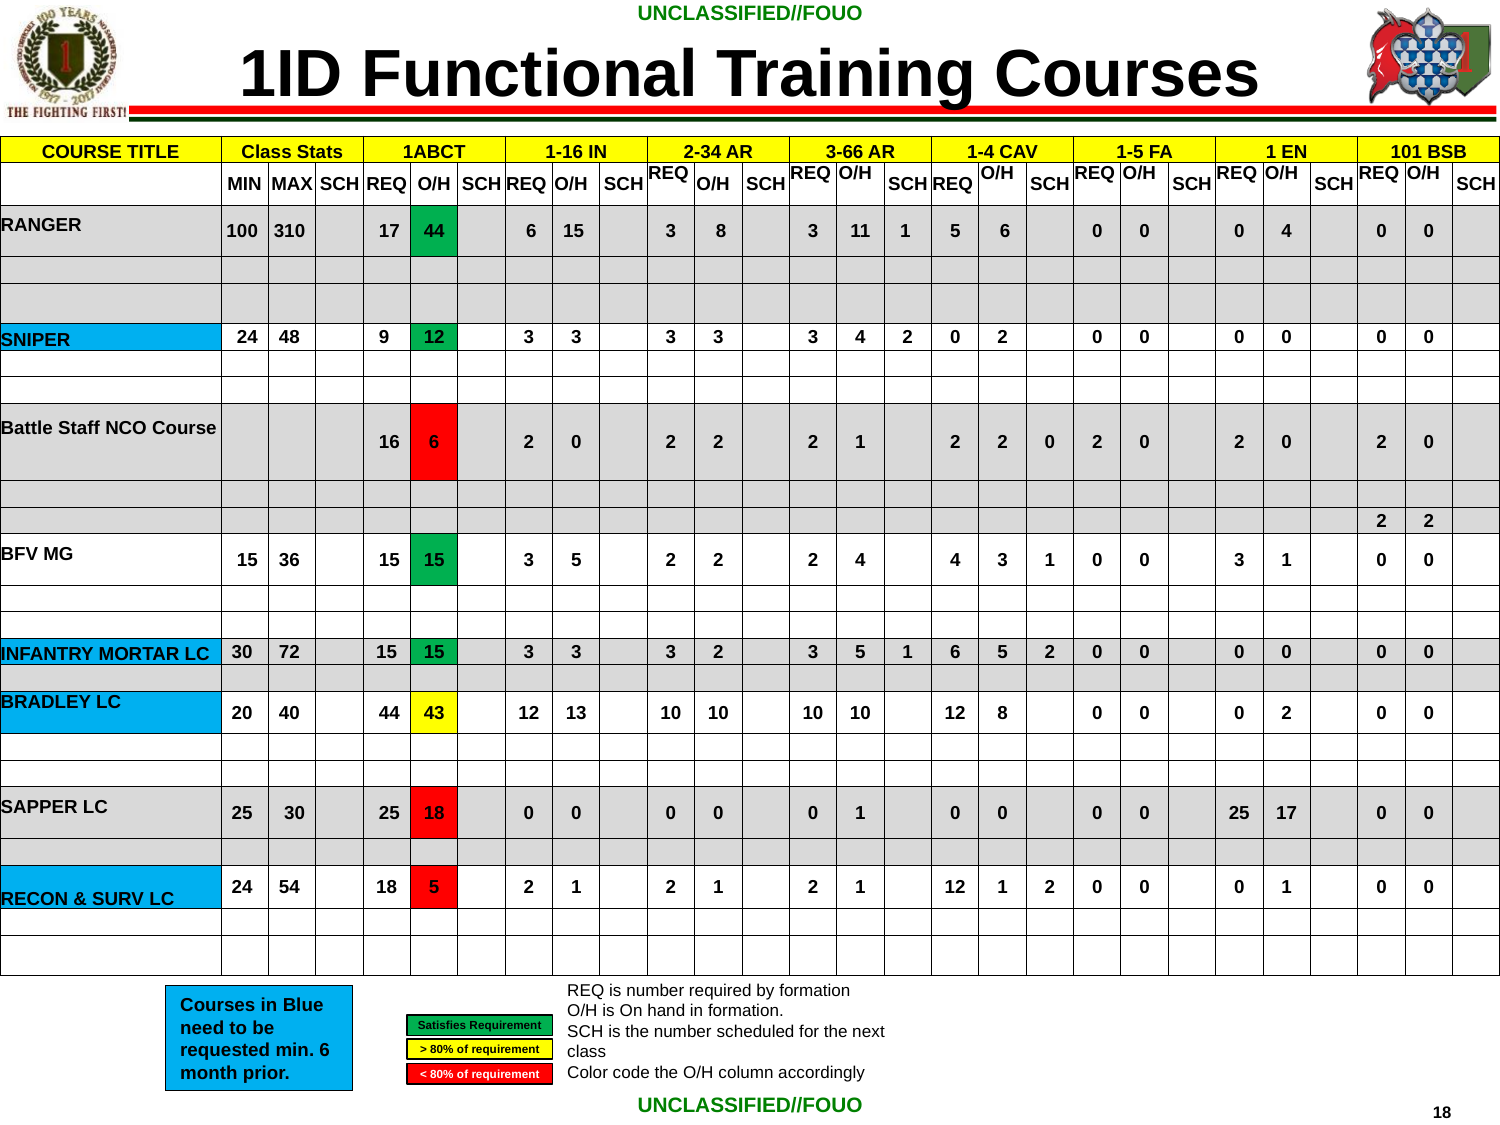

1ID Functional Training Courses
| COURSE TITLE | Class Stats |  |  | 1ABCT |  |  | 1-16 IN |  |  | 2-34 AR |  |  | 3-66 AR |  |  | 1-4 CAV |  |  | 1-5 FA |  |  | 1 EN |  |  | 101 BSB |  |  |
| --- | --- | --- | --- | --- | --- | --- | --- | --- | --- | --- | --- | --- | --- | --- | --- | --- | --- | --- | --- | --- | --- | --- | --- | --- | --- | --- | --- |
|  | MIN | MAX | SCH | REQ | O/H | SCH | REQ | O/H | SCH | REQ | O/H | SCH | REQ | O/H | SCH | REQ | O/H | SCH | REQ | O/H | SCH | REQ | O/H | SCH | REQ | O/H | SCH |
| RANGER | 100 | 310 |  | 17 | 44 |  | 6 | 15 |  | 3 | 8 |  | 3 | 11 | 1 | 5 | 6 |  | 0 | 0 |  | 0 | 4 |  | 0 | 0 |  |
|  |  |  |  |  |  |  |  |  |  |  |  |  |  |  |  |  |  |  |  |  |  |  |  |  |  |  |  |
|  |  |  |  |  |  |  |  |  |  |  |  |  |  |  |  |  |  |  |  |  |  |  |  |  |  |  |  |
| SNIPER | 24 | 48 |  | 9 | 12 |  | 3 | 3 |  | 3 | 3 |  | 3 | 4 | 2 | 0 | 2 |  | 0 | 0 |  | 0 | 0 |  | 0 | 0 |  |
|  |  |  |  |  |  |  |  |  |  |  |  |  |  |  |  |  |  |  |  |  |  |  |  |  |  |  |  |
|  |  |  |  |  |  |  |  |  |  |  |  |  |  |  |  |  |  |  |  |  |  |  |  |  |  |  |  |
| Battle Staff NCO Course |  |  |  | 16 | 6 |  | 2 | 0 |  | 2 | 2 |  | 2 | 1 |  | 2 | 2 | 0 | 2 | 0 |  | 2 | 0 |  | 2 | 0 |  |
|  |  |  |  |  |  |  |  |  |  |  |  |  |  |  |  |  |  |  |  |  |  |  |  |  |  |  |  |
|  |  |  |  |  |  |  |  |  |  |  |  |  |  |  |  |  |  |  |  |  |  |  |  |  | 2 | 2 |  |
| BFV MG | 15 | 36 |  | 15 | 15 |  | 3 | 5 |  | 2 | 2 |  | 2 | 4 |  | 4 | 3 | 1 | 0 | 0 |  | 3 | 1 |  | 0 | 0 |  |
|  |  |  |  |  |  |  |  |  |  |  |  |  |  |  |  |  |  |  |  |  |  |  |  |  |  |  |  |
|  |  |  |  |  |  |  |  |  |  |  |  |  |  |  |  |  |  |  |  |  |  |  |  |  |  |  |  |
| INFANTRY MORTAR LC | 30 | 72 |  | 15 | 15 |  | 3 | 3 |  | 3 | 2 |  | 3 | 5 | 1 | 6 | 5 | 2 | 0 | 0 |  | 0 | 0 |  | 0 | 0 |  |
|  |  |  |  |  |  |  |  |  |  |  |  |  |  |  |  |  |  |  |  |  |  |  |  |  |  |  |  |
| BRADLEY LC | 20 | 40 |  | 44 | 43 |  | 12 | 13 |  | 10 | 10 |  | 10 | 10 |  | 12 | 8 |  | 0 | 0 |  | 0 | 2 |  | 0 | 0 |  |
|  |  |  |  |  |  |  |  |  |  |  |  |  |  |  |  |  |  |  |  |  |  |  |  |  |  |  |  |
|  |  |  |  |  |  |  |  |  |  |  |  |  |  |  |  |  |  |  |  |  |  |  |  |  |  |  |  |
| SAPPER LC | 25 | 30 |  | 25 | 18 |  | 0 | 0 |  | 0 | 0 |  | 0 | 1 |  | 0 | 0 |  | 0 | 0 |  | 25 | 17 |  | 0 | 0 |  |
|  |  |  |  |  |  |  |  |  |  |  |  |  |  |  |  |  |  |  |  |  |  |  |  |  |  |  |  |
| RECON & SURV LC | 24 | 54 |  | 18 | 5 |  | 2 | 1 |  | 2 | 1 |  | 2 | 1 |  | 12 | 1 | 2 | 0 | 0 |  | 0 | 1 |  | 0 | 0 |  |
|  |  |  |  |  |  |  |  |  |  |  |  |  |  |  |  |  |  |  |  |  |  |  |  |  |  |  |  |
|  |  |  |  |  |  |  |  |  |  |  |  |  |  |  |  |  |  |  |  |  |  |  |  |  |  |  |  |
REQ is number required by formation
O/H is On hand in formation.
SCH is the number scheduled for the next class
Color code the O/H column accordingly

Courses in Blue need to be requested min. 6 month prior.
Satisfies Requirement
> 80% of requirement
< 80% of requirement